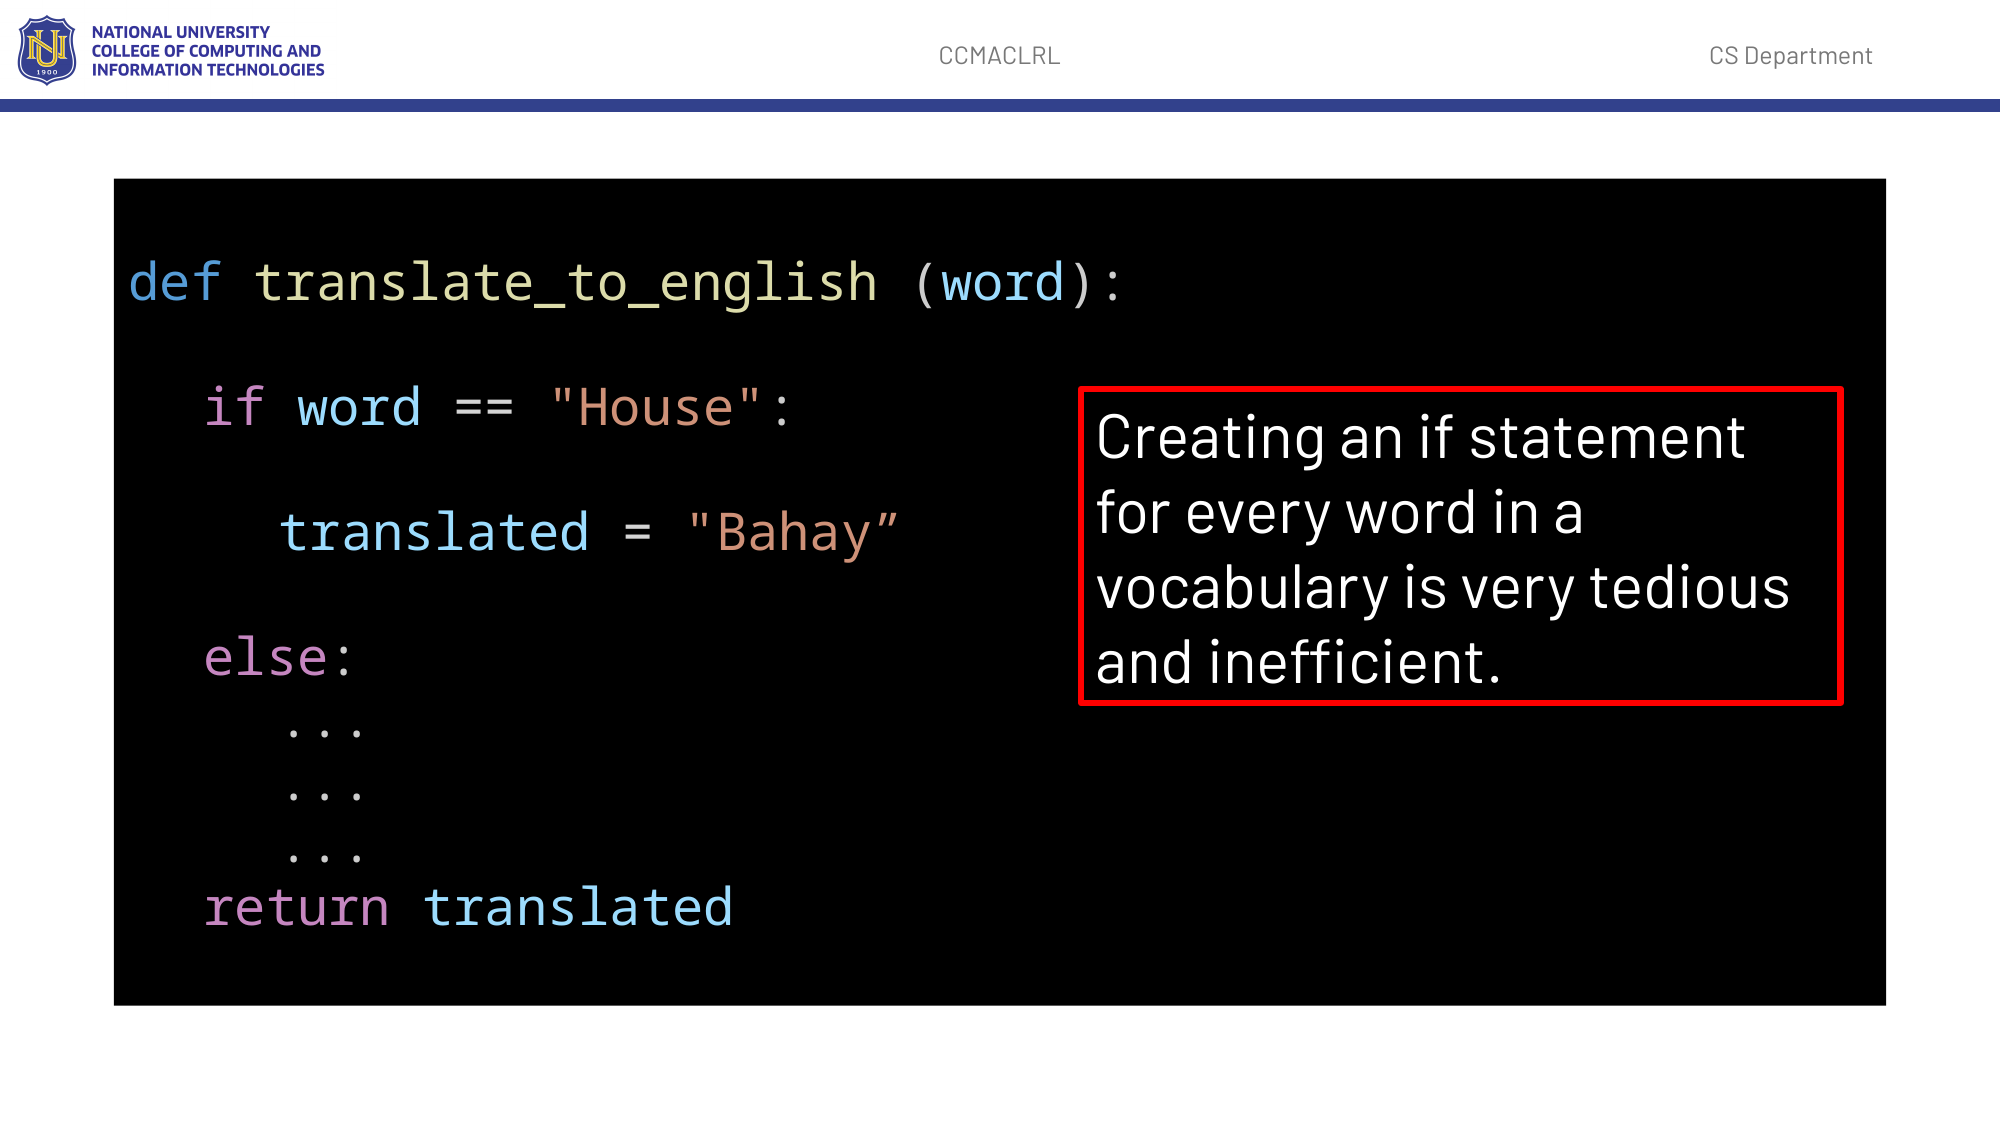

def translate_to_english (word):
if word == "House":

translated = "Bahay”

else:
...
...
...
return translated

Creating an if statement for every word in a vocabulary is very tedious and inefficient.